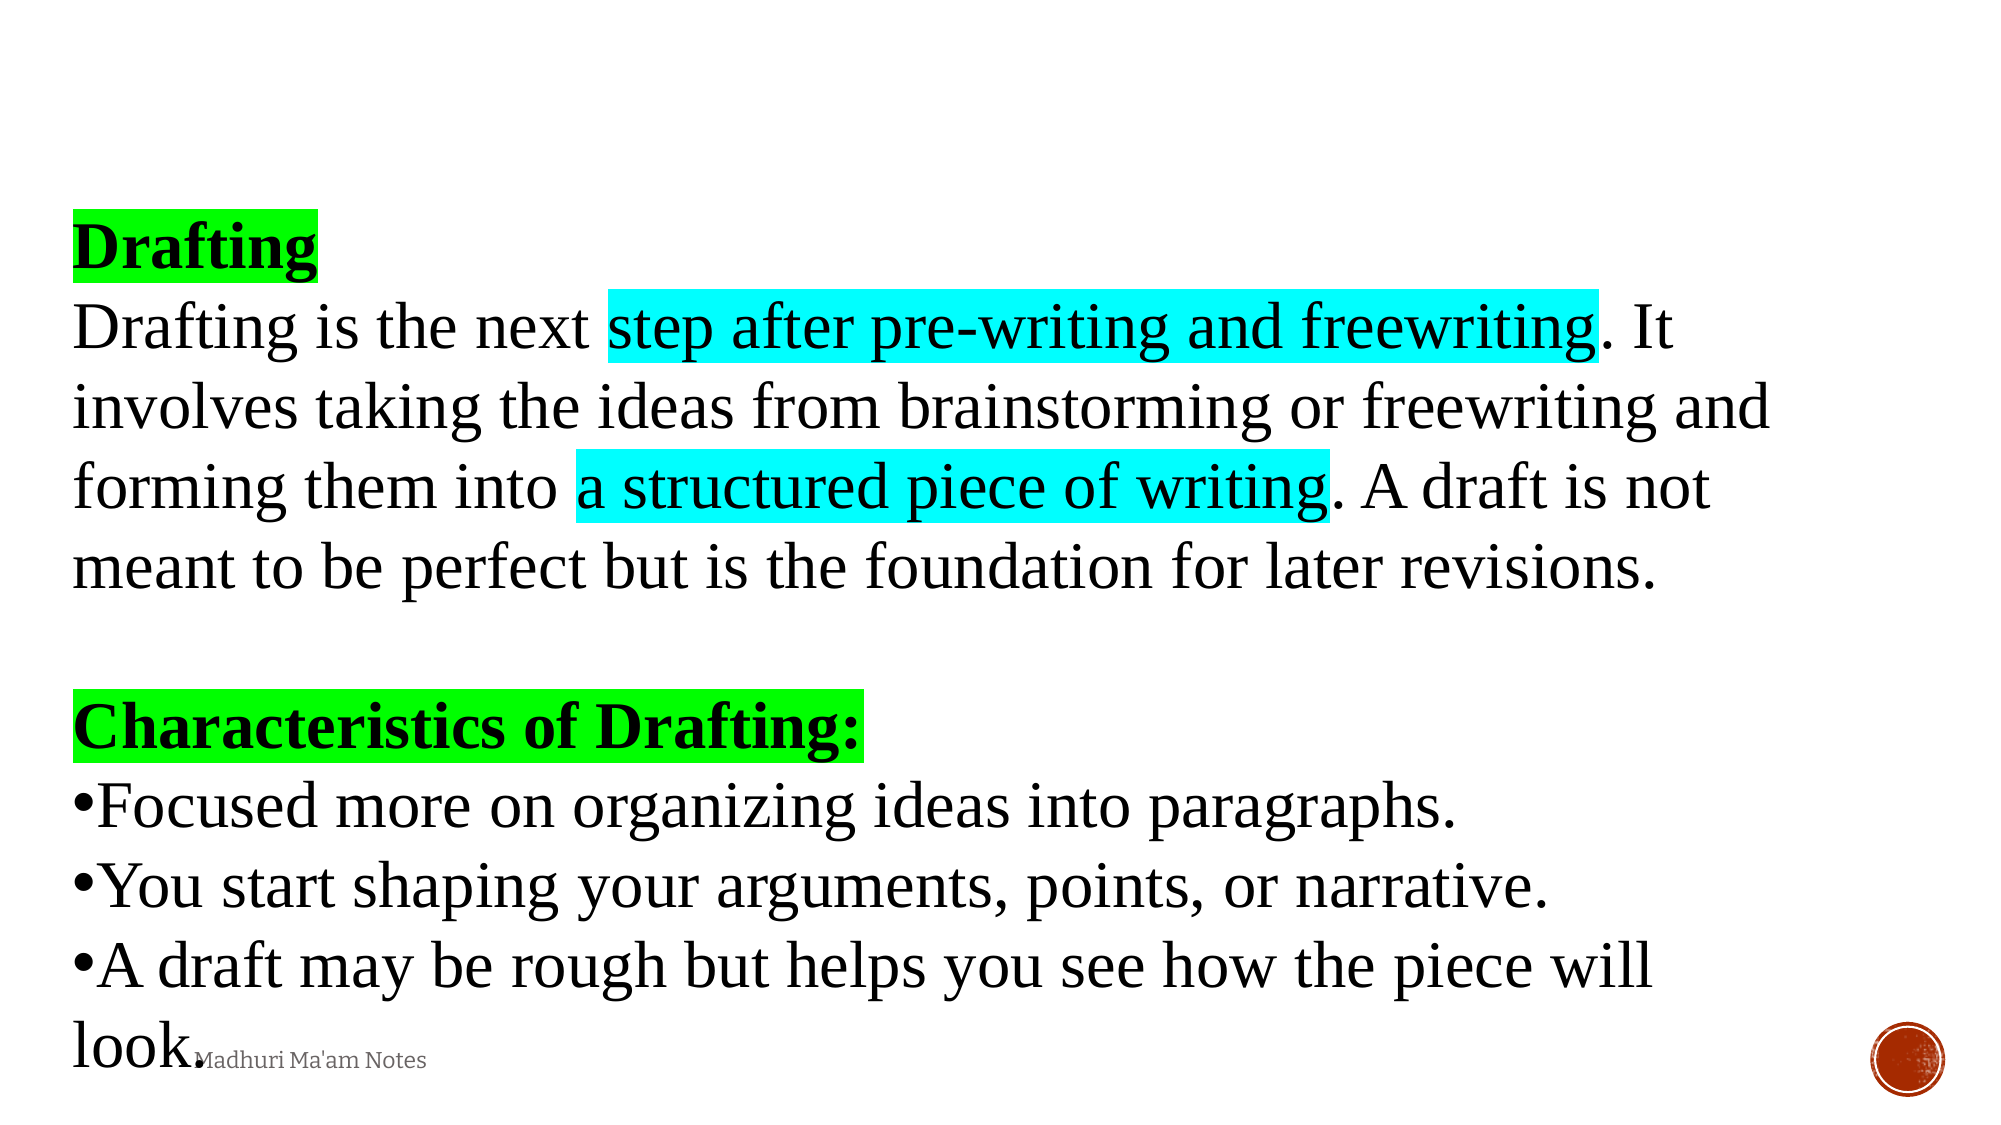

Drafting
Drafting is the next step after pre-writing and freewriting. It involves taking the ideas from brainstorming or freewriting and forming them into a structured piece of writing. A draft is not meant to be perfect but is the foundation for later revisions.

Characteristics of Drafting:
Focused more on organizing ideas into paragraphs.
You start shaping your arguments, points, or narrative.
A draft may be rough but helps you see how the piece will look.
Madhuri Ma'am Notes